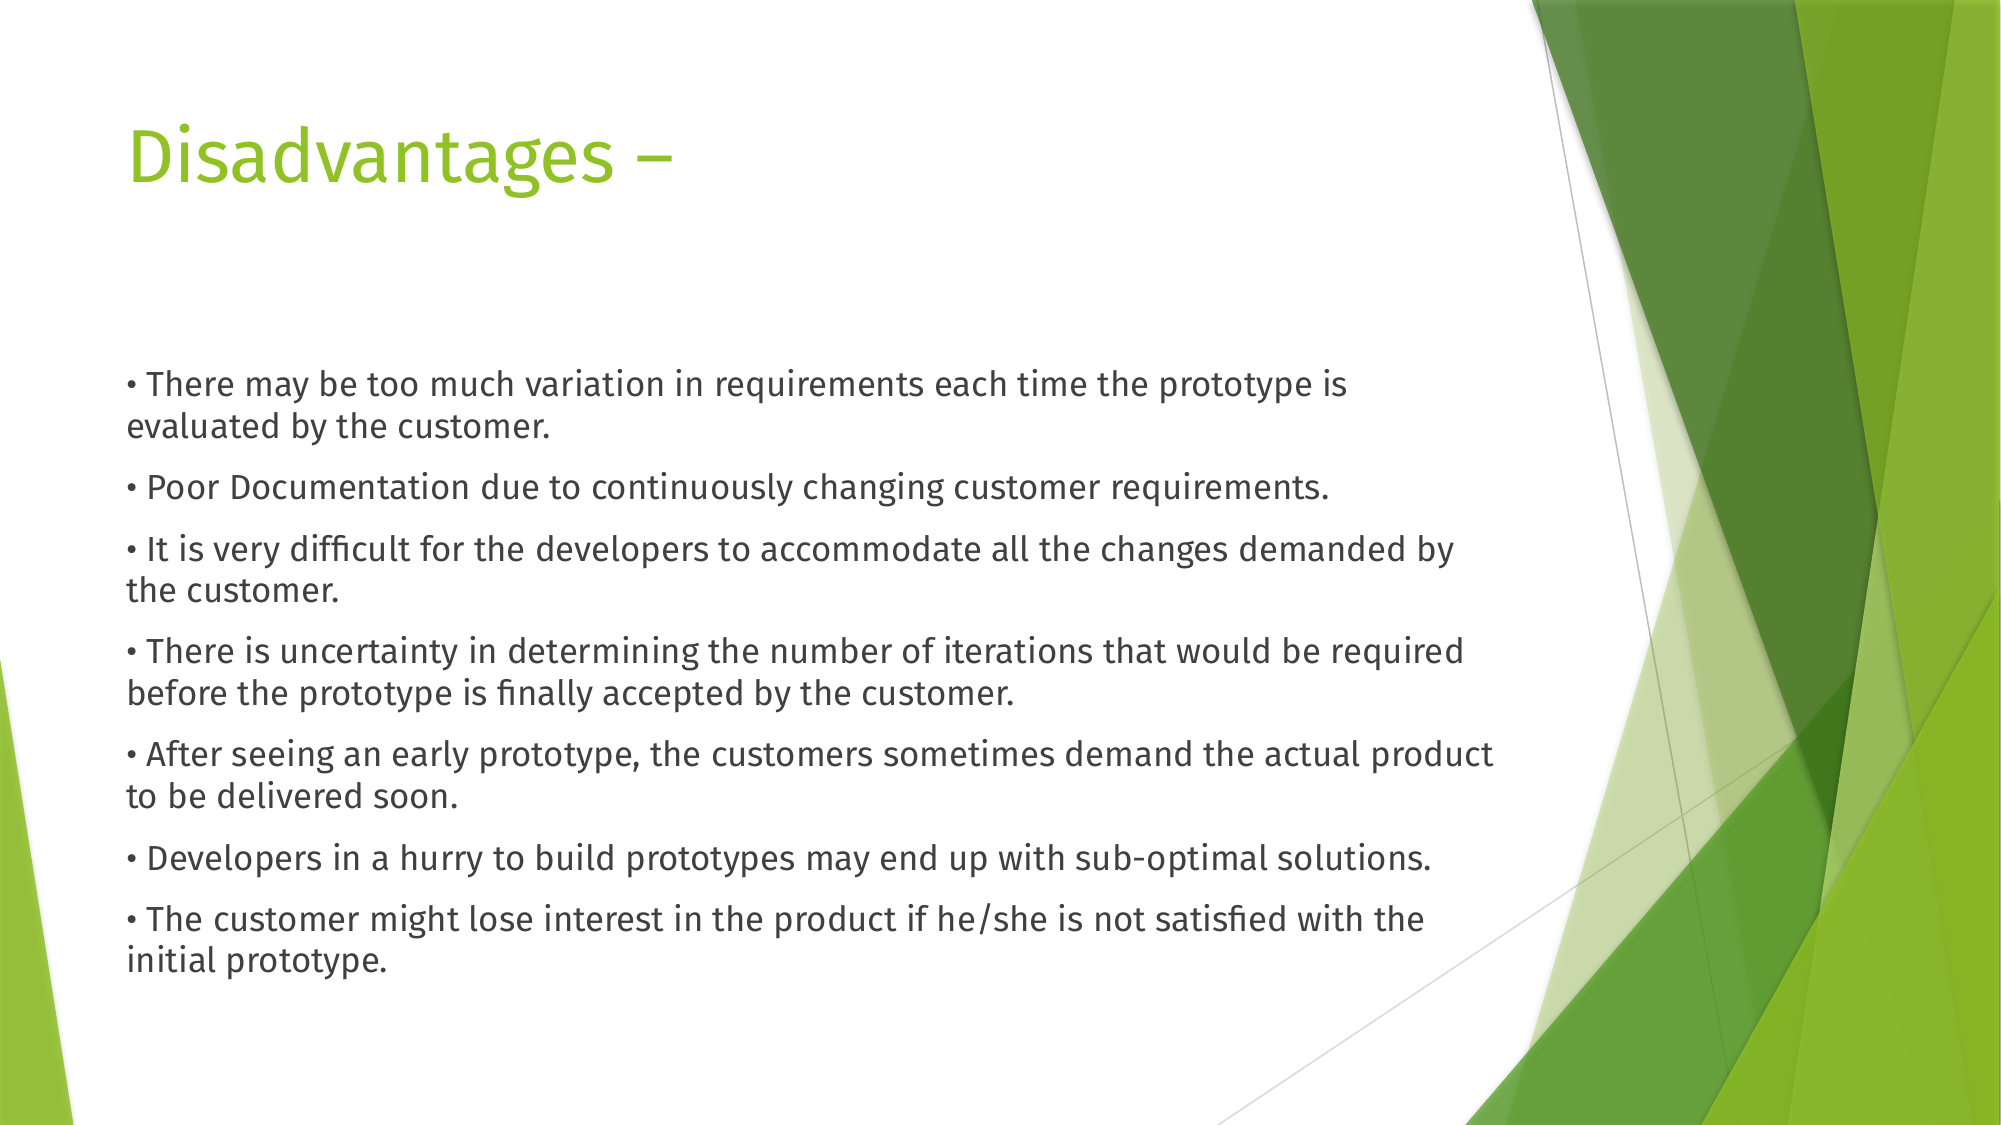

# Disadvantages –
• There may be too much variation in requirements each time the prototype is evaluated by the customer.
• Poor Documentation due to continuously changing customer requirements.
• It is very difficult for the developers to accommodate all the changes demanded by the customer.
• There is uncertainty in determining the number of iterations that would be required before the prototype is finally accepted by the customer.
• After seeing an early prototype, the customers sometimes demand the actual product to be delivered soon.
• Developers in a hurry to build prototypes may end up with sub-optimal solutions.
• The customer might lose interest in the product if he/she is not satisfied with the initial prototype.